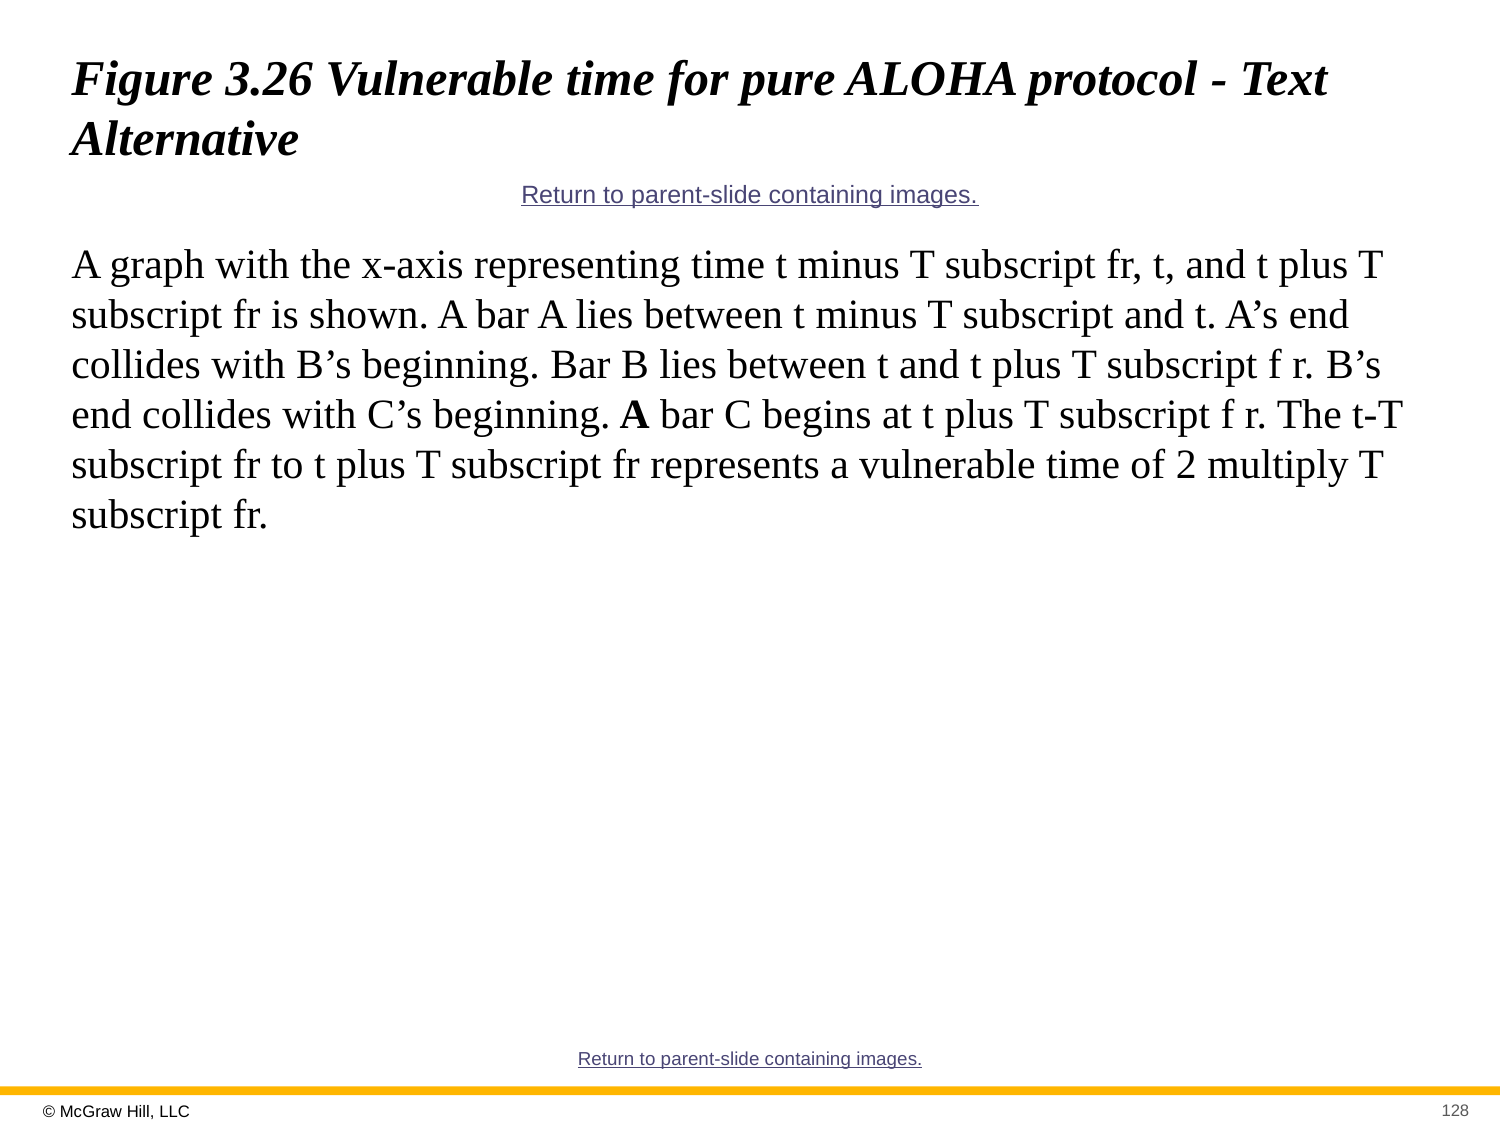

# Figure 3.26 Vulnerable time for pure ALOHA protocol - Text Alternative
Return to parent-slide containing images.
A graph with the x-axis representing time t minus T subscript fr, t, and t plus T subscript fr is shown. A bar A lies between t minus T subscript and t. A’s end collides with B’s beginning. Bar B lies between t and t plus T subscript f r. B’s end collides with C’s beginning. A bar C begins at t plus T subscript f r. The t-T subscript fr to t plus T subscript fr represents a vulnerable time of 2 multiply T subscript fr.
Return to parent-slide containing images.
128